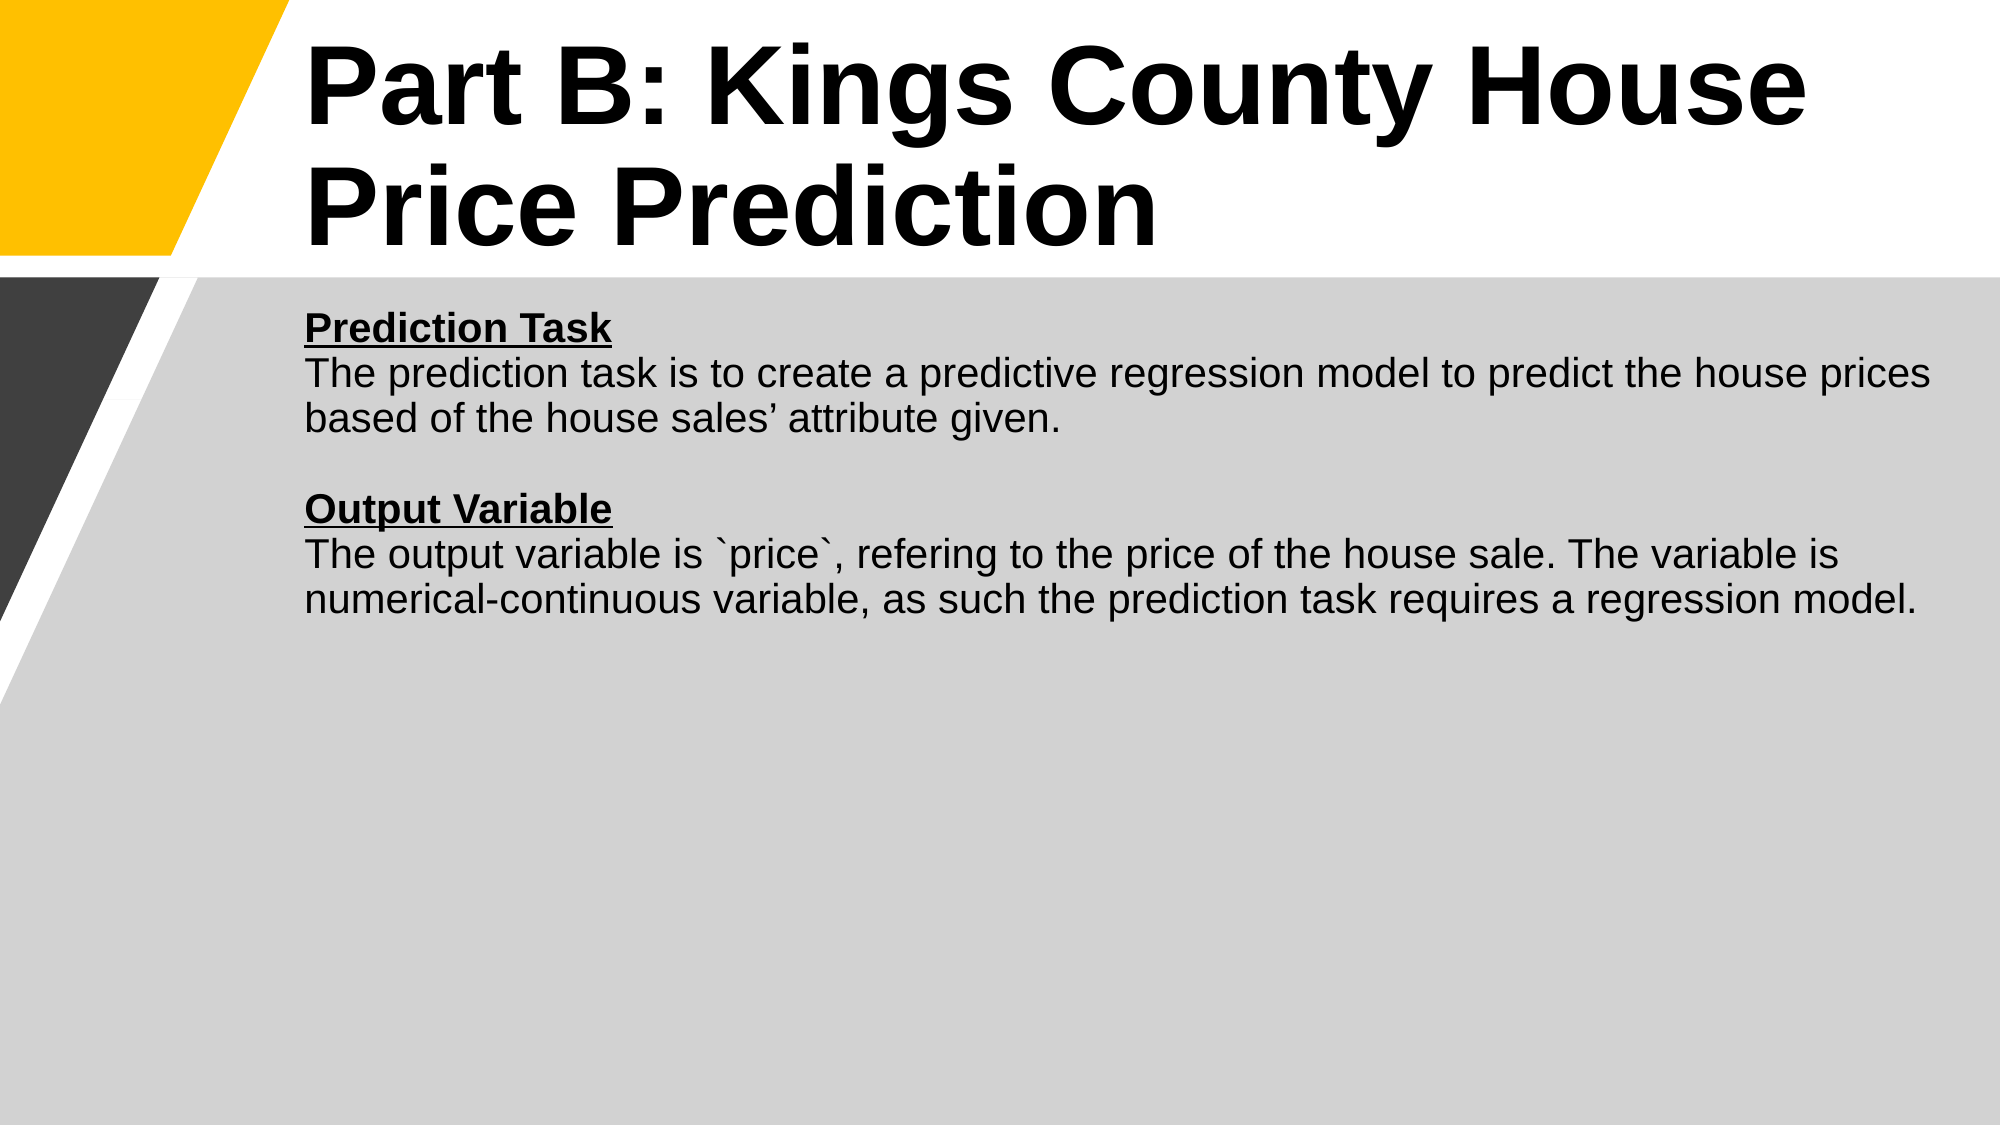

# Part B: Kings County House Price Prediction

Prediction Task
The prediction task is to create a predictive regression model to predict the house prices based of the house sales’ attribute given.

Output Variable
The output variable is `price`, refering to the price of the house sale. The variable is numerical-continuous variable, as such the prediction task requires a regression model.